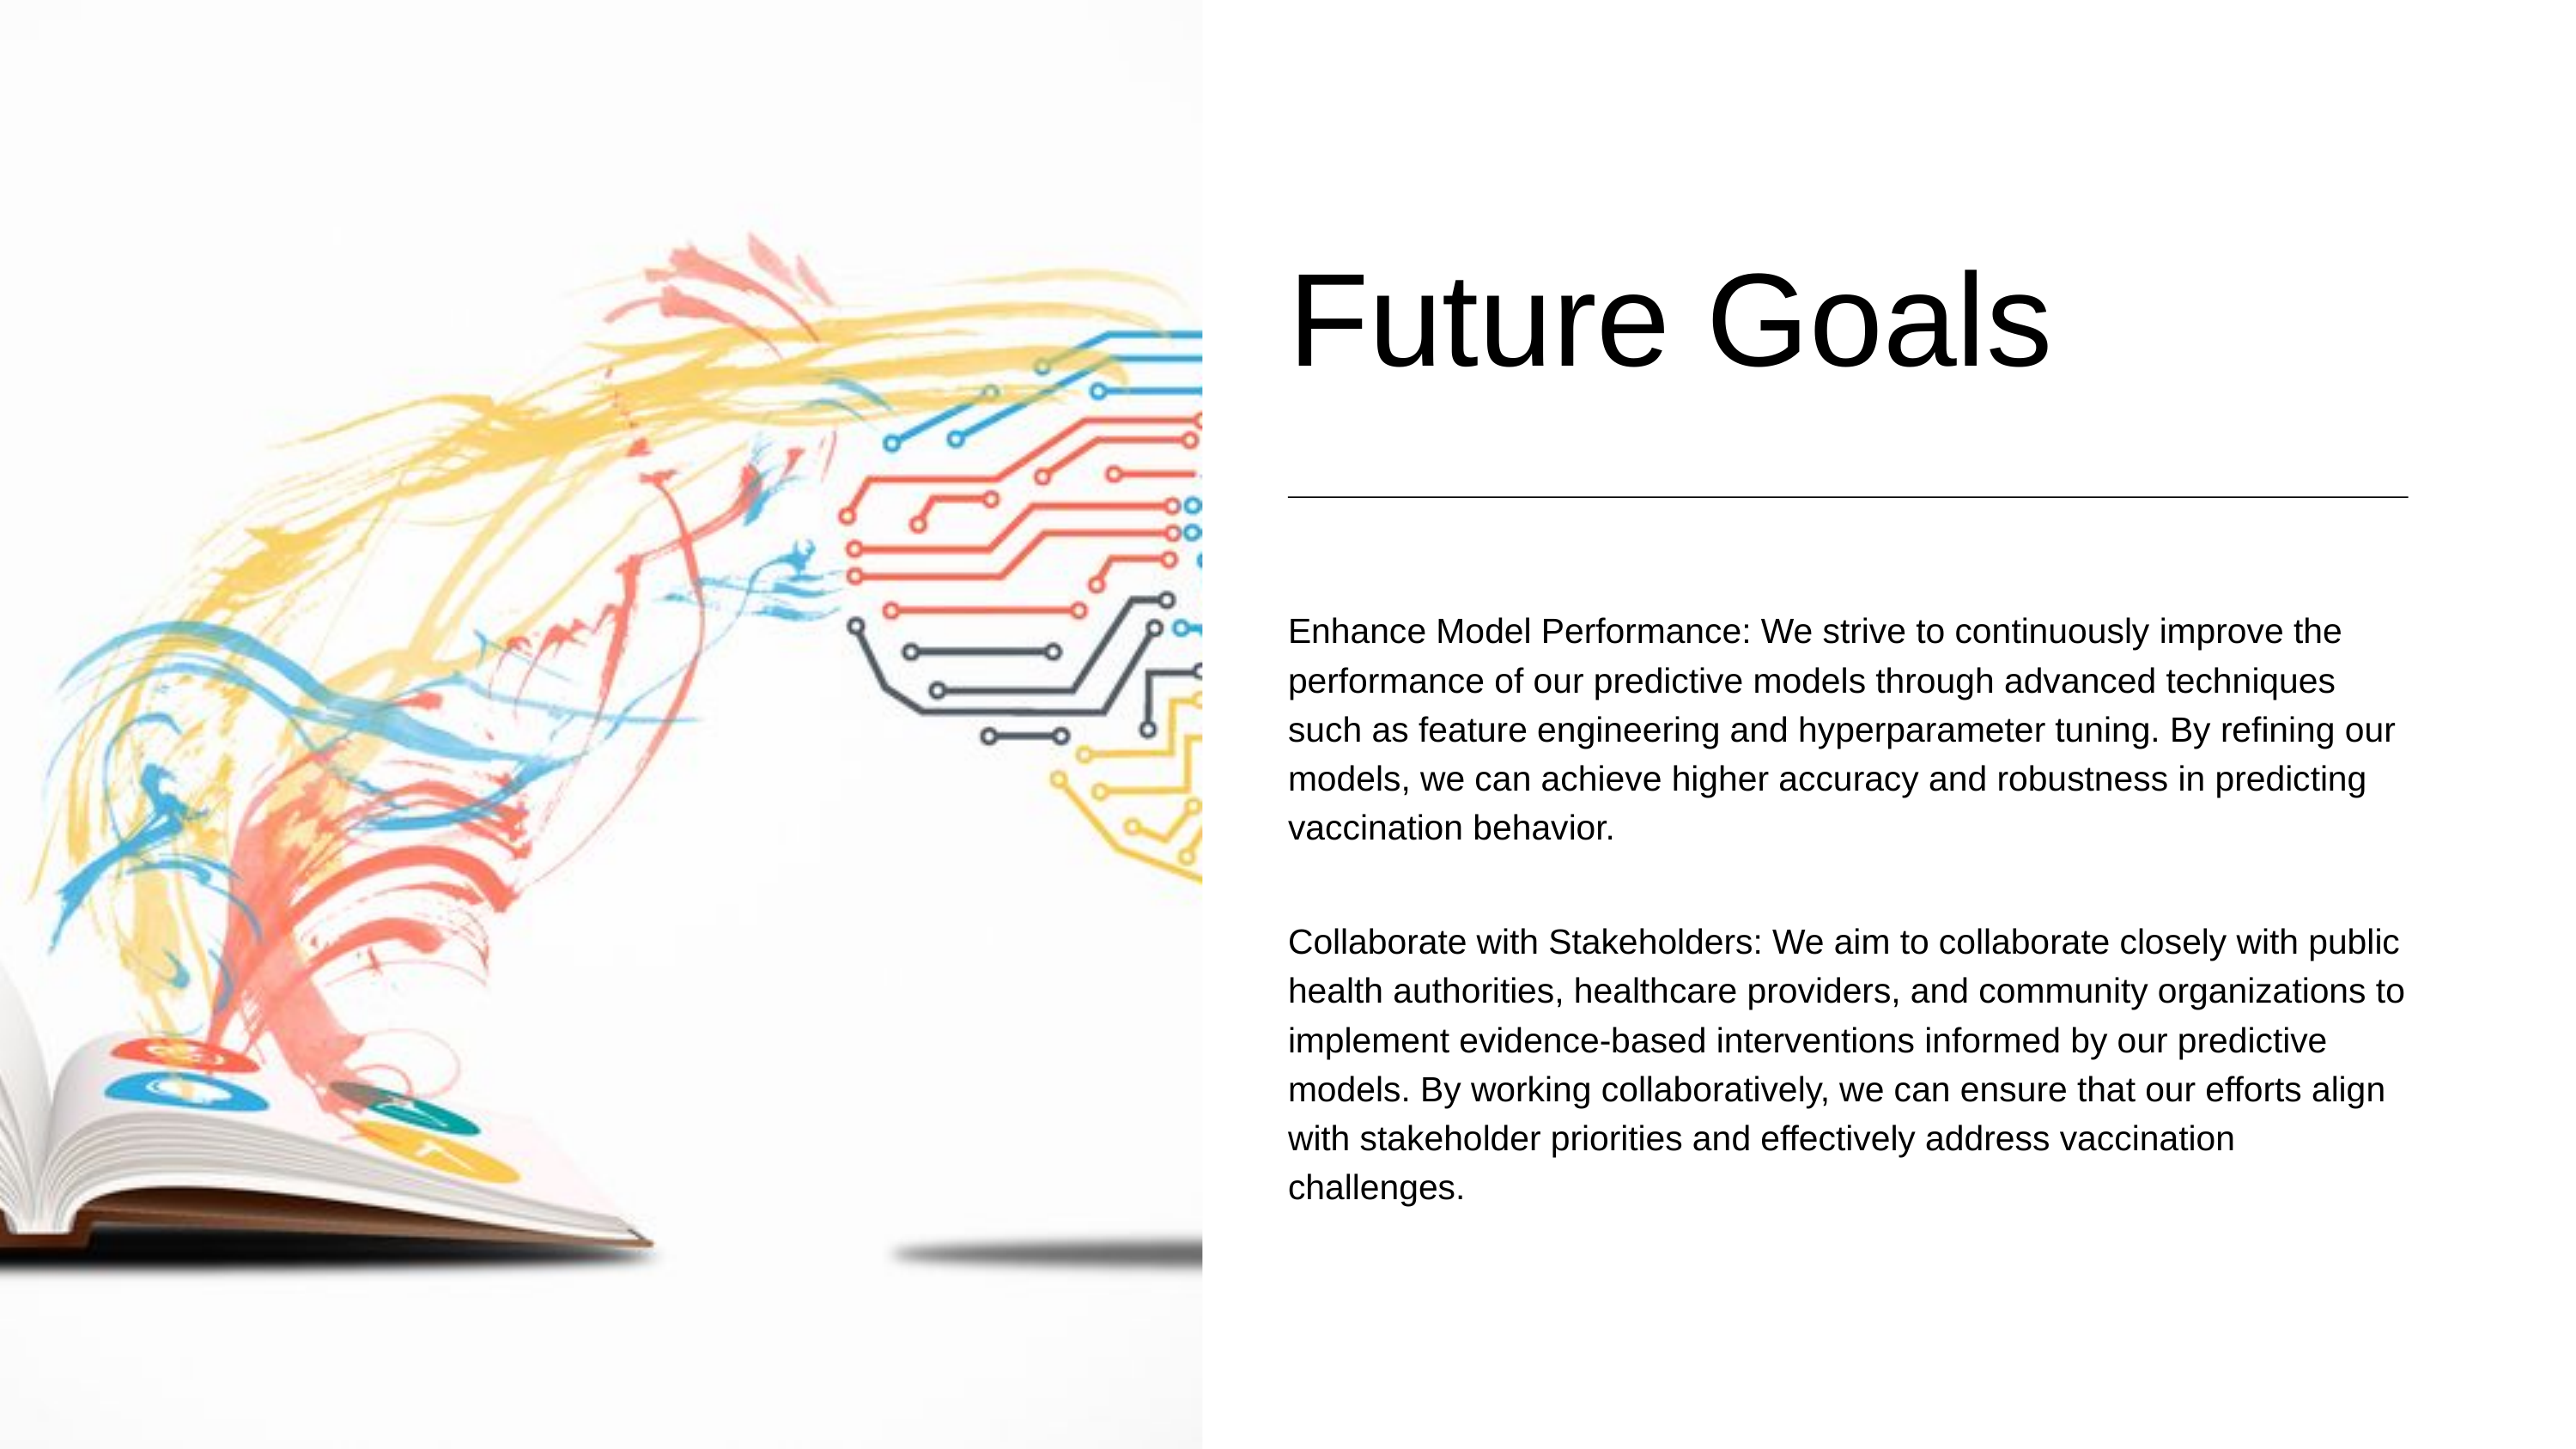

Future Goals

Enhance Model Performance: We strive to continuously improve the performance of our predictive models through advanced techniques such as feature engineering and hyperparameter tuning. By refining our models, we can achieve higher accuracy and robustness in predicting vaccination behavior.
Collaborate with Stakeholders: We aim to collaborate closely with public health authorities, healthcare providers, and community organizations to implement evidence-based interventions informed by our predictive models. By working collaboratively, we can ensure that our efforts align with stakeholder priorities and effectively address vaccination challenges.